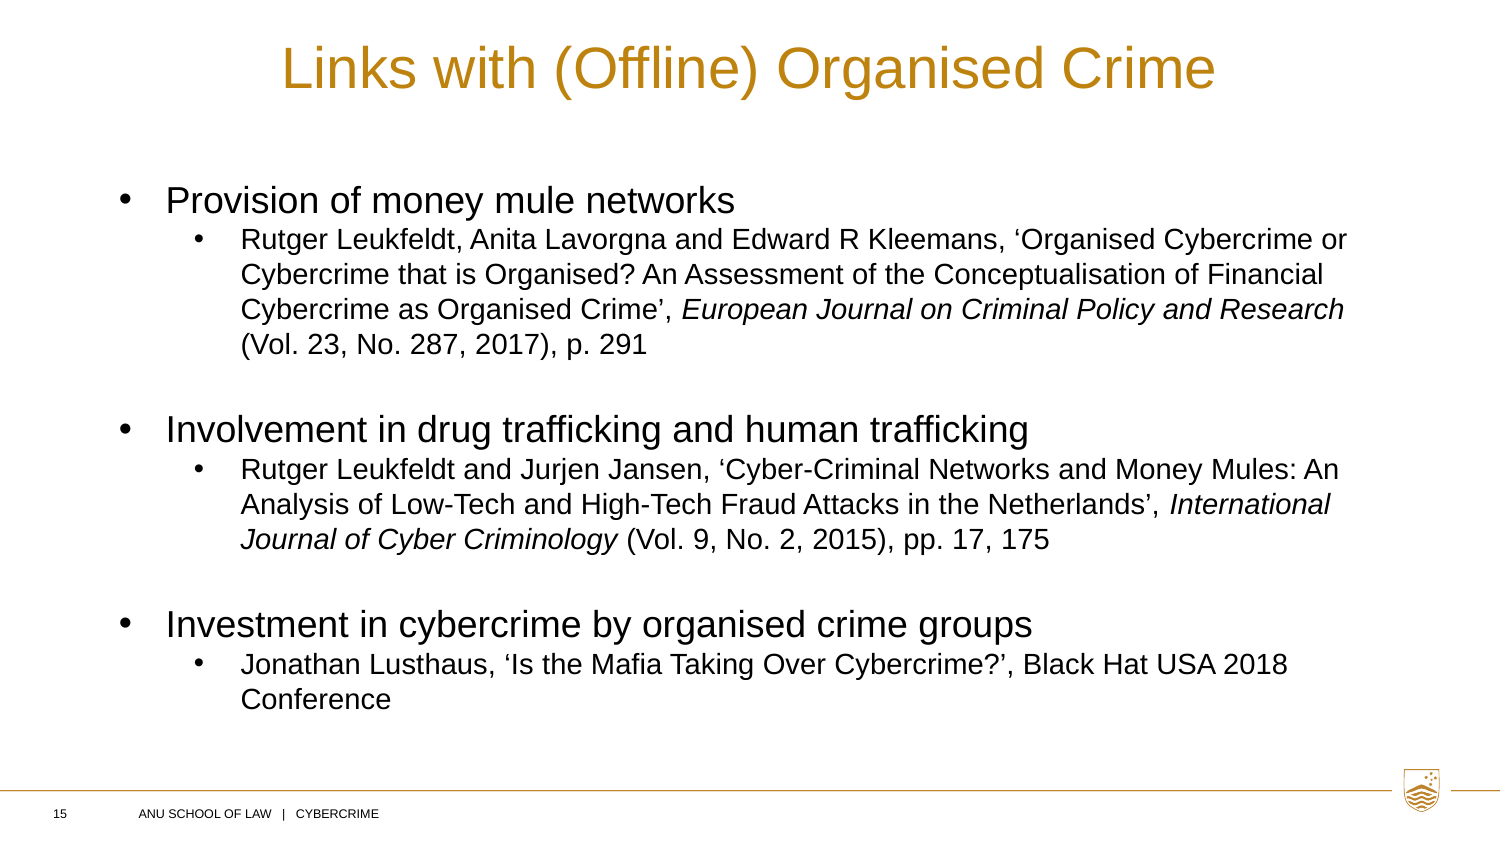

Links with (Offline) Organised Crime
Provision of money mule networks
Rutger Leukfeldt, Anita Lavorgna and Edward R Kleemans, ‘Organised Cybercrime or Cybercrime that is Organised? An Assessment of the Conceptualisation of Financial Cybercrime as Organised Crime’, European Journal on Criminal Policy and Research (Vol. 23, No. 287, 2017), p. 291

Involvement in drug trafficking and human trafficking
Rutger Leukfeldt and Jurjen Jansen, ‘Cyber-Criminal Networks and Money Mules: An Analysis of Low-Tech and High-Tech Fraud Attacks in the Netherlands’, International Journal of Cyber Criminology (Vol. 9, No. 2, 2015), pp. 17, 175

Investment in cybercrime by organised crime groups
Jonathan Lusthaus, ‘Is the Mafia Taking Over Cybercrime?’, Black Hat USA 2018 Conference
15
ANU SCHOOL OF LAW   |   CYBERCRIME